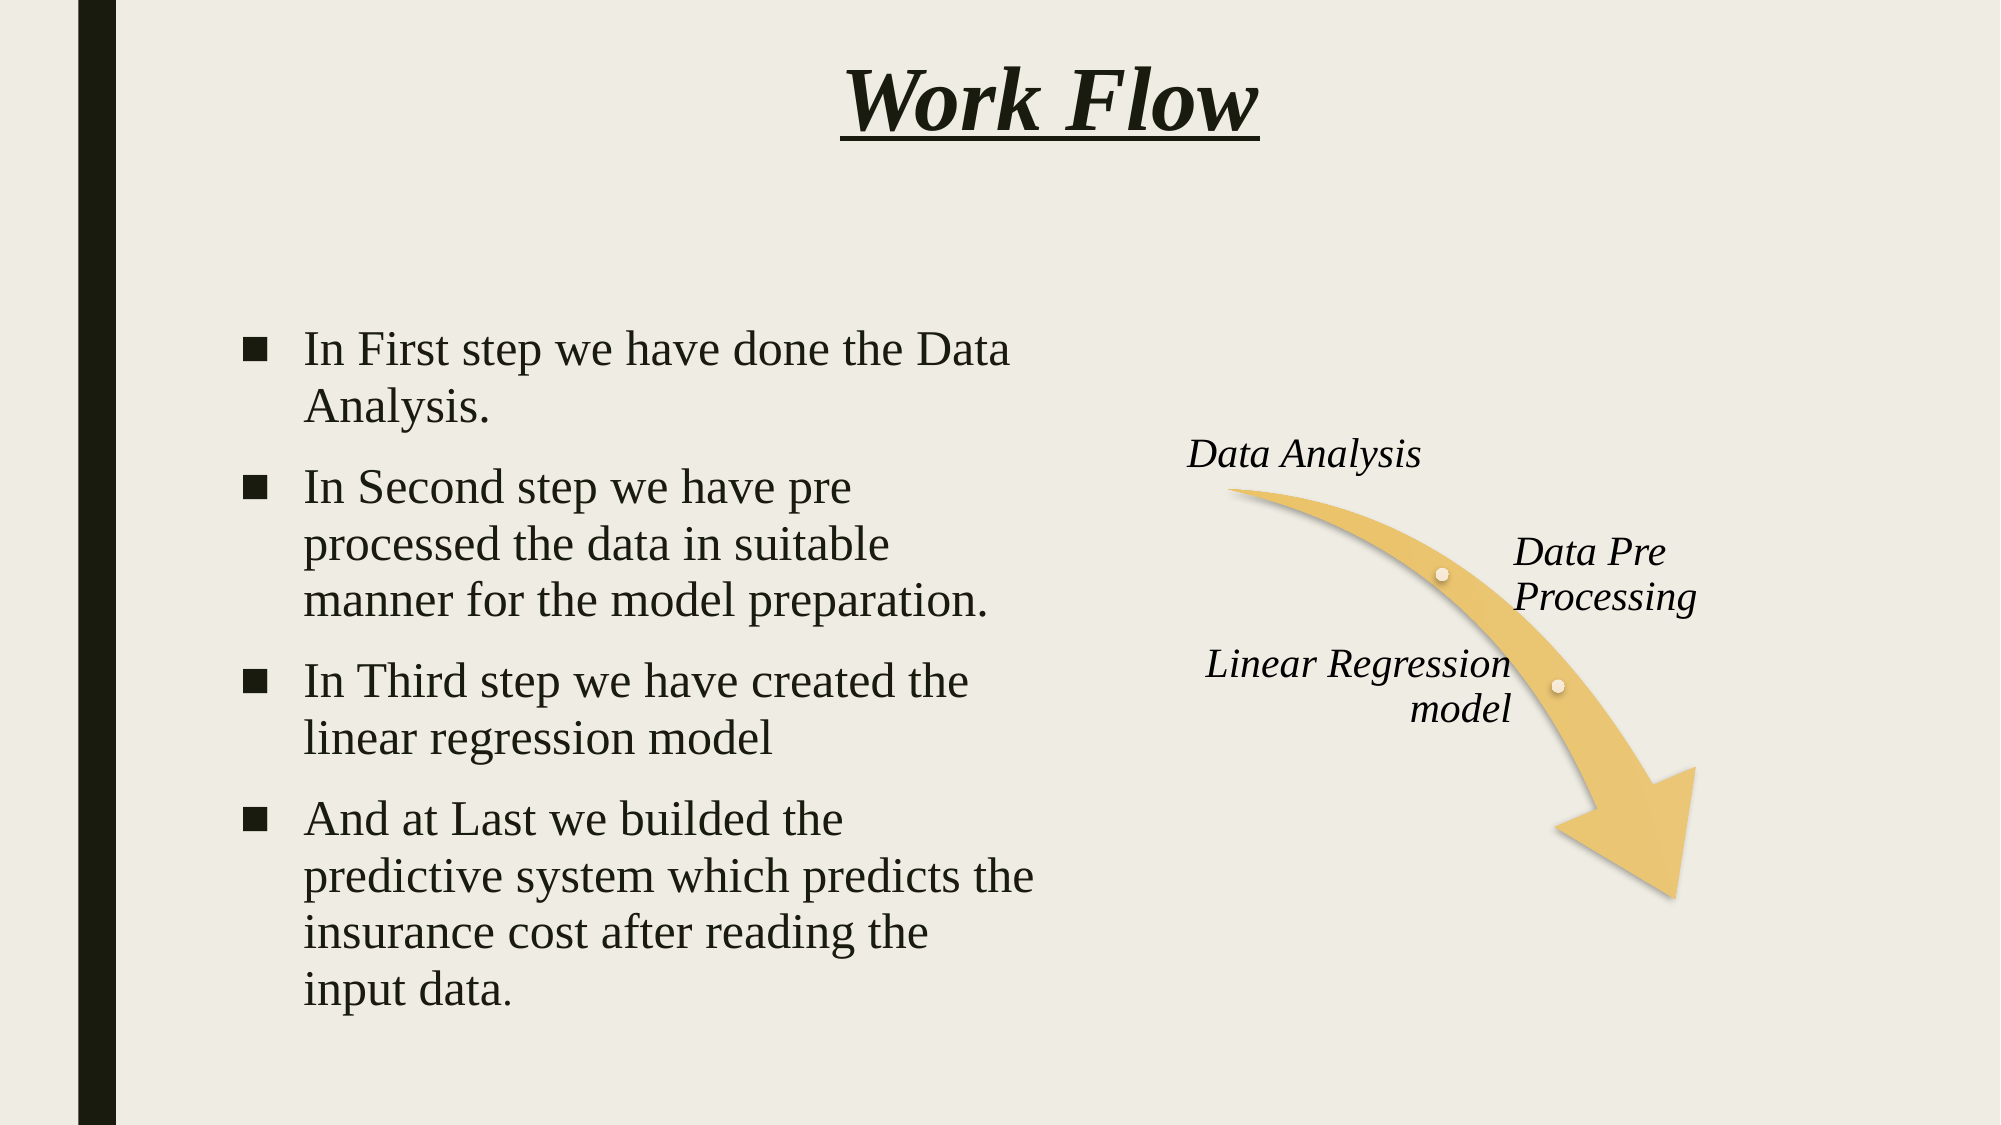

# Work Flow
In First step we have done the Data Analysis.
In Second step we have pre processed the data in suitable manner for the model preparation.
In Third step we have created the linear regression model
And at Last we builded the predictive system which predicts the insurance cost after reading the input data.

Data Analysis

Data Pre Processing

Linear Regression model